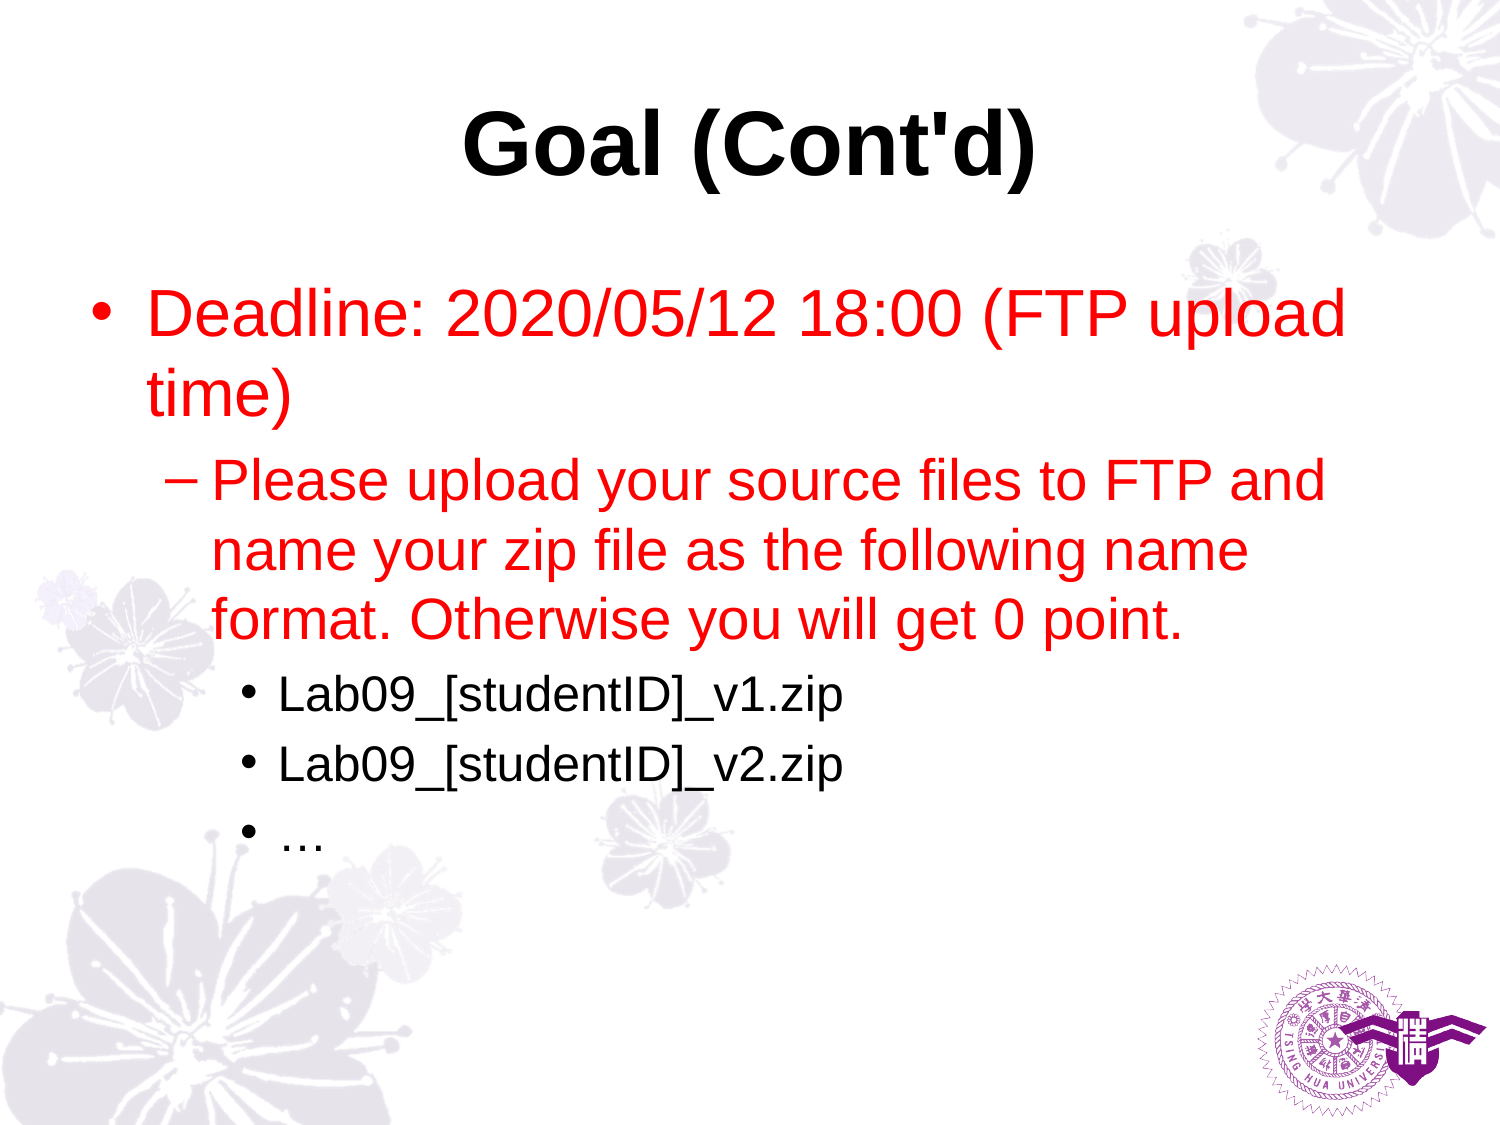

# Goal (Cont'd)
Deadline: 2020/05/12 18:00 (FTP upload time)
Please upload your source files to FTP and name your zip file as the following name format. Otherwise you will get 0 point.
Lab09_[studentID]_v1.zip
Lab09_[studentID]_v2.zip
…